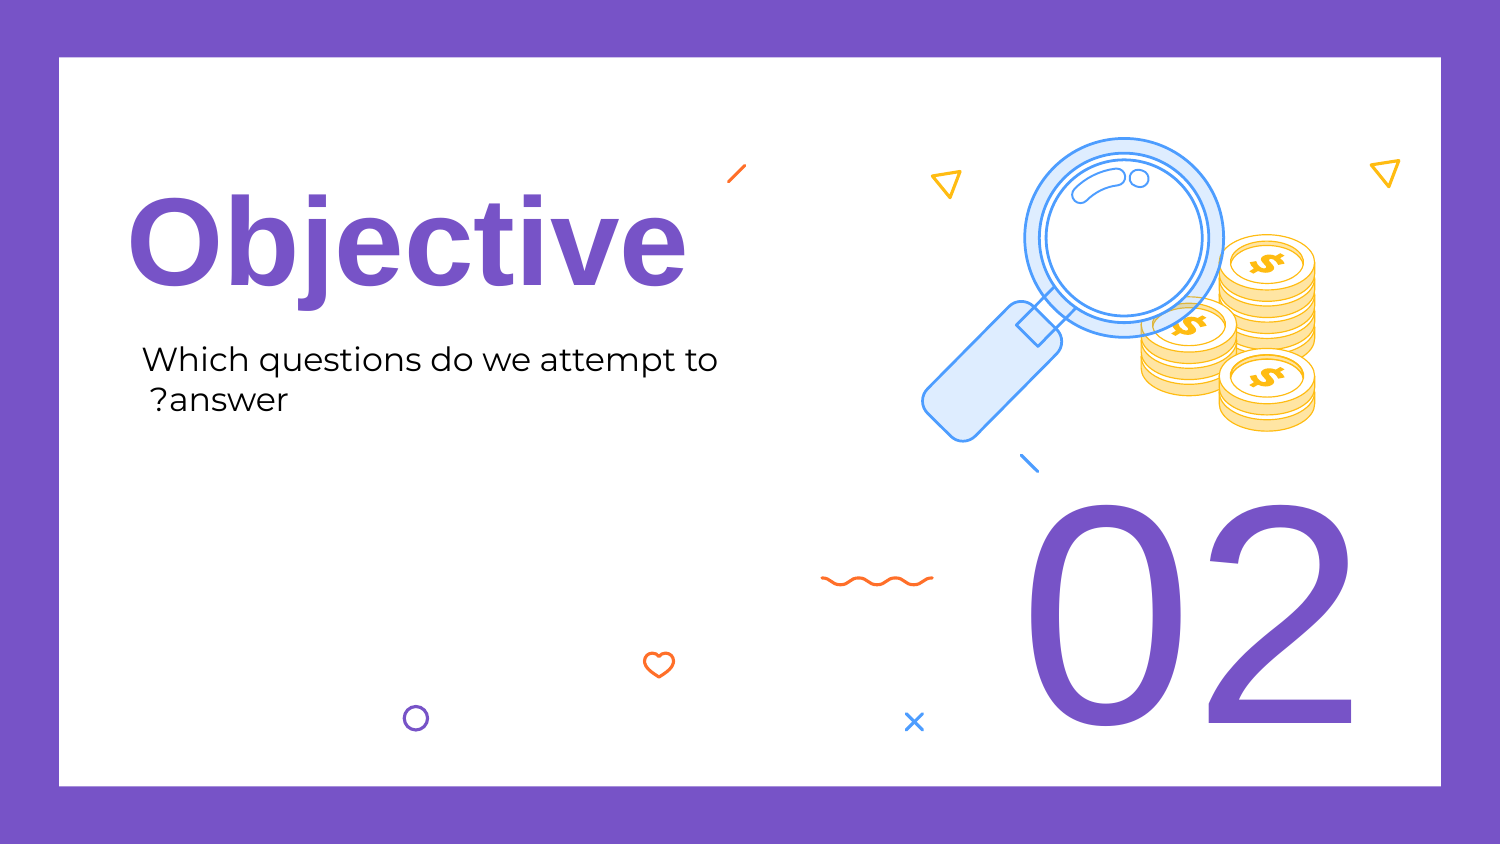

# Objective
Which questions do we attempt to answer?

02